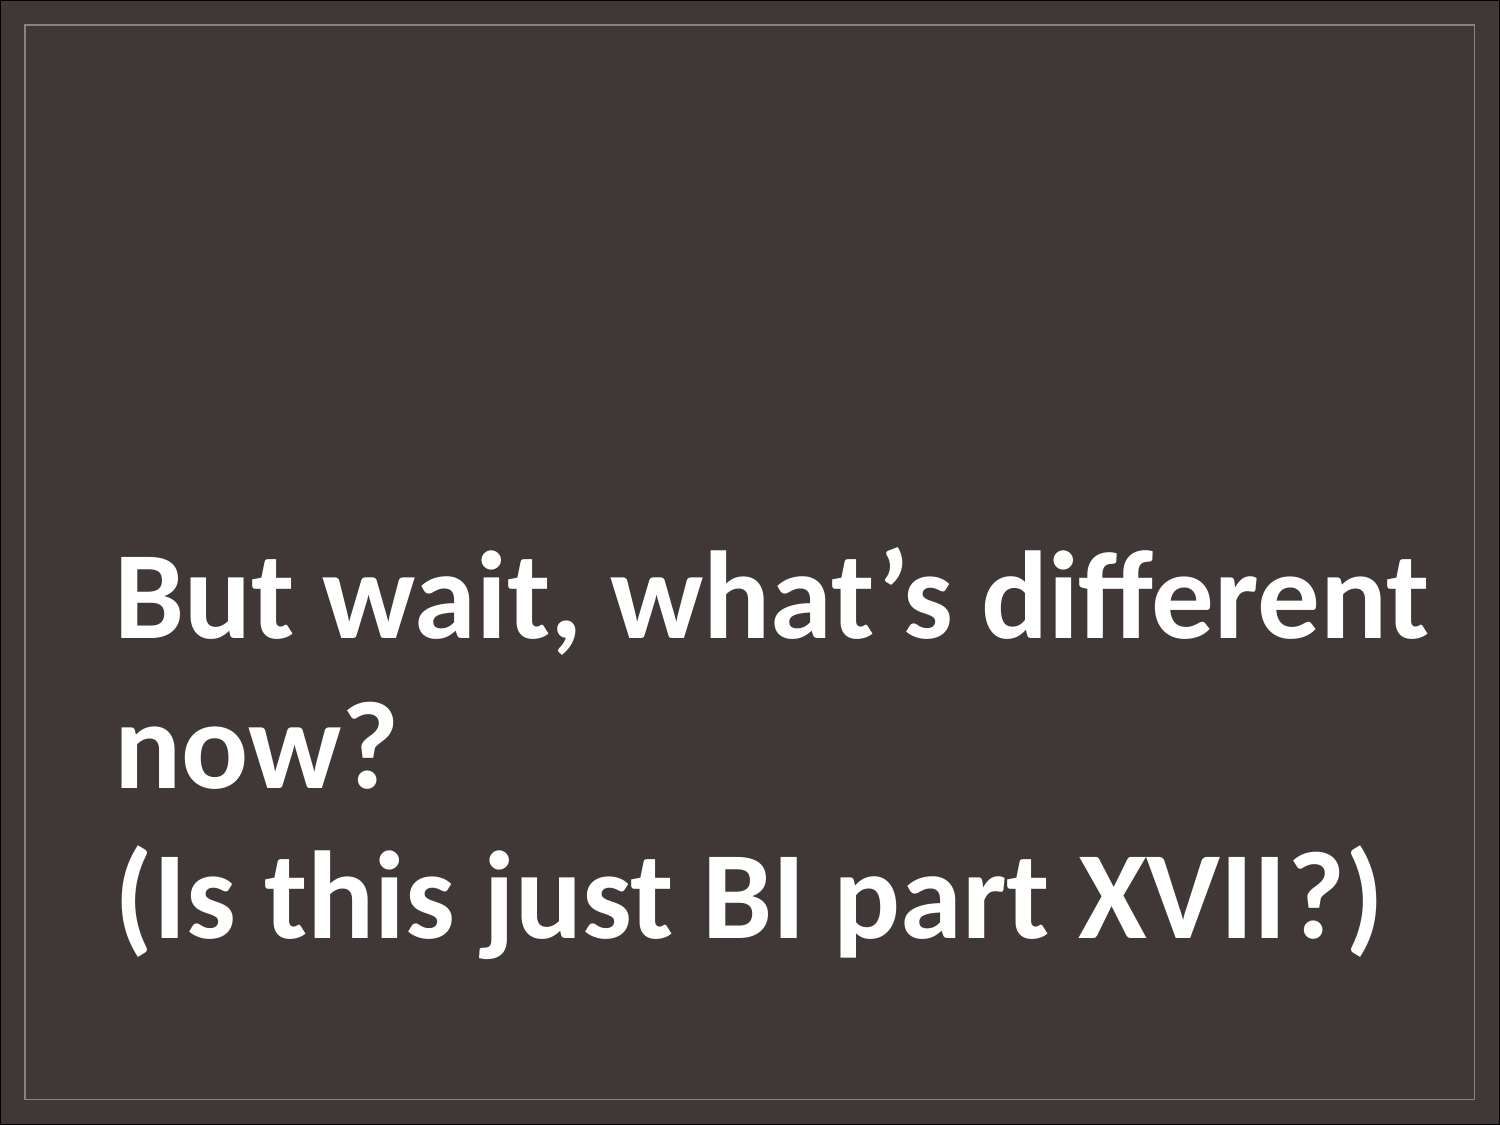

But wait, what’s different now?
(Is this just BI part XVII?)